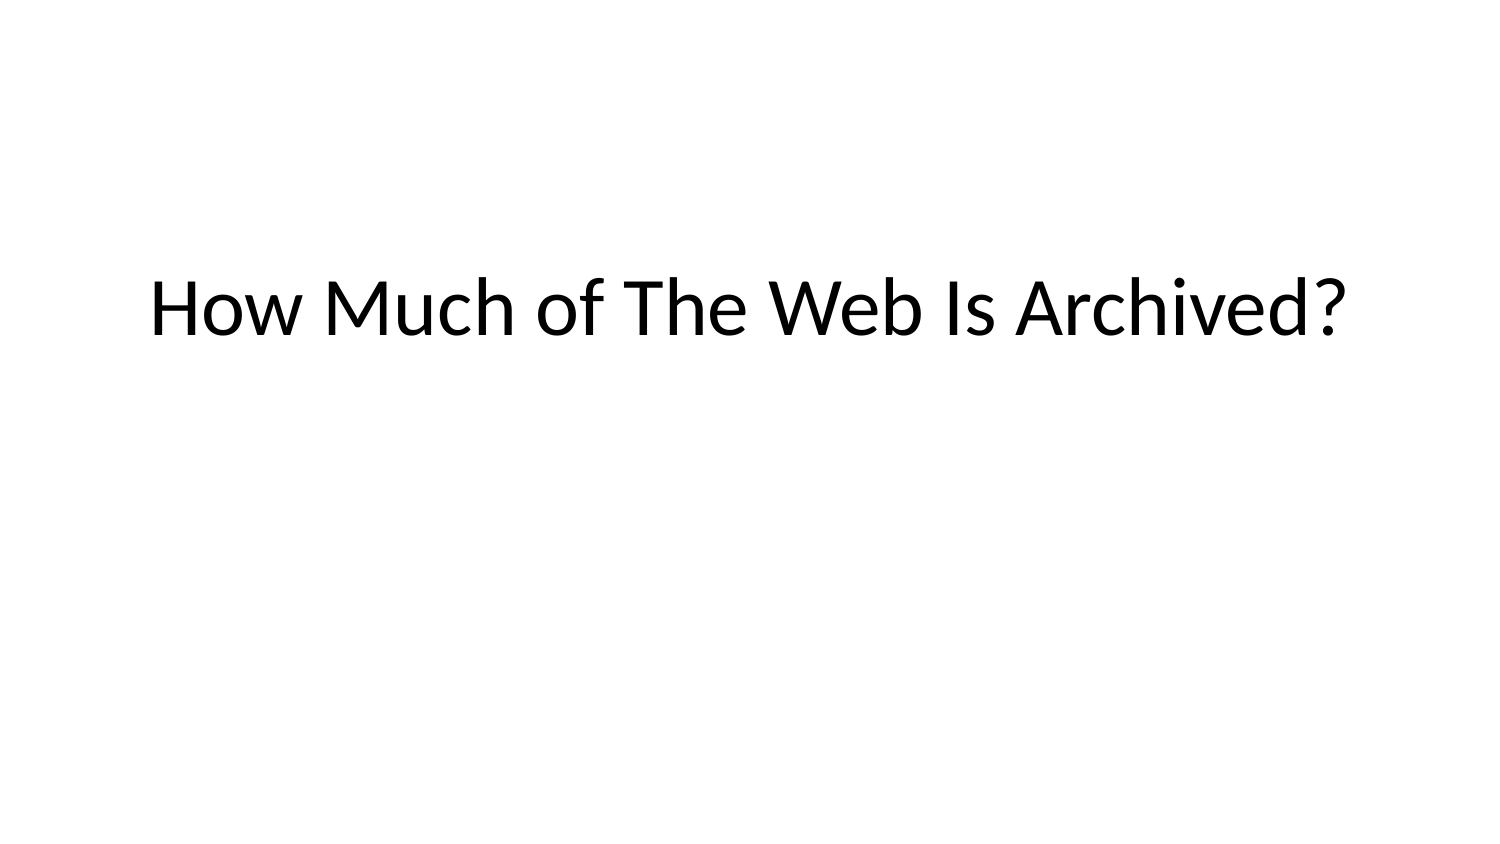

# How Much of The Web Is Archived?